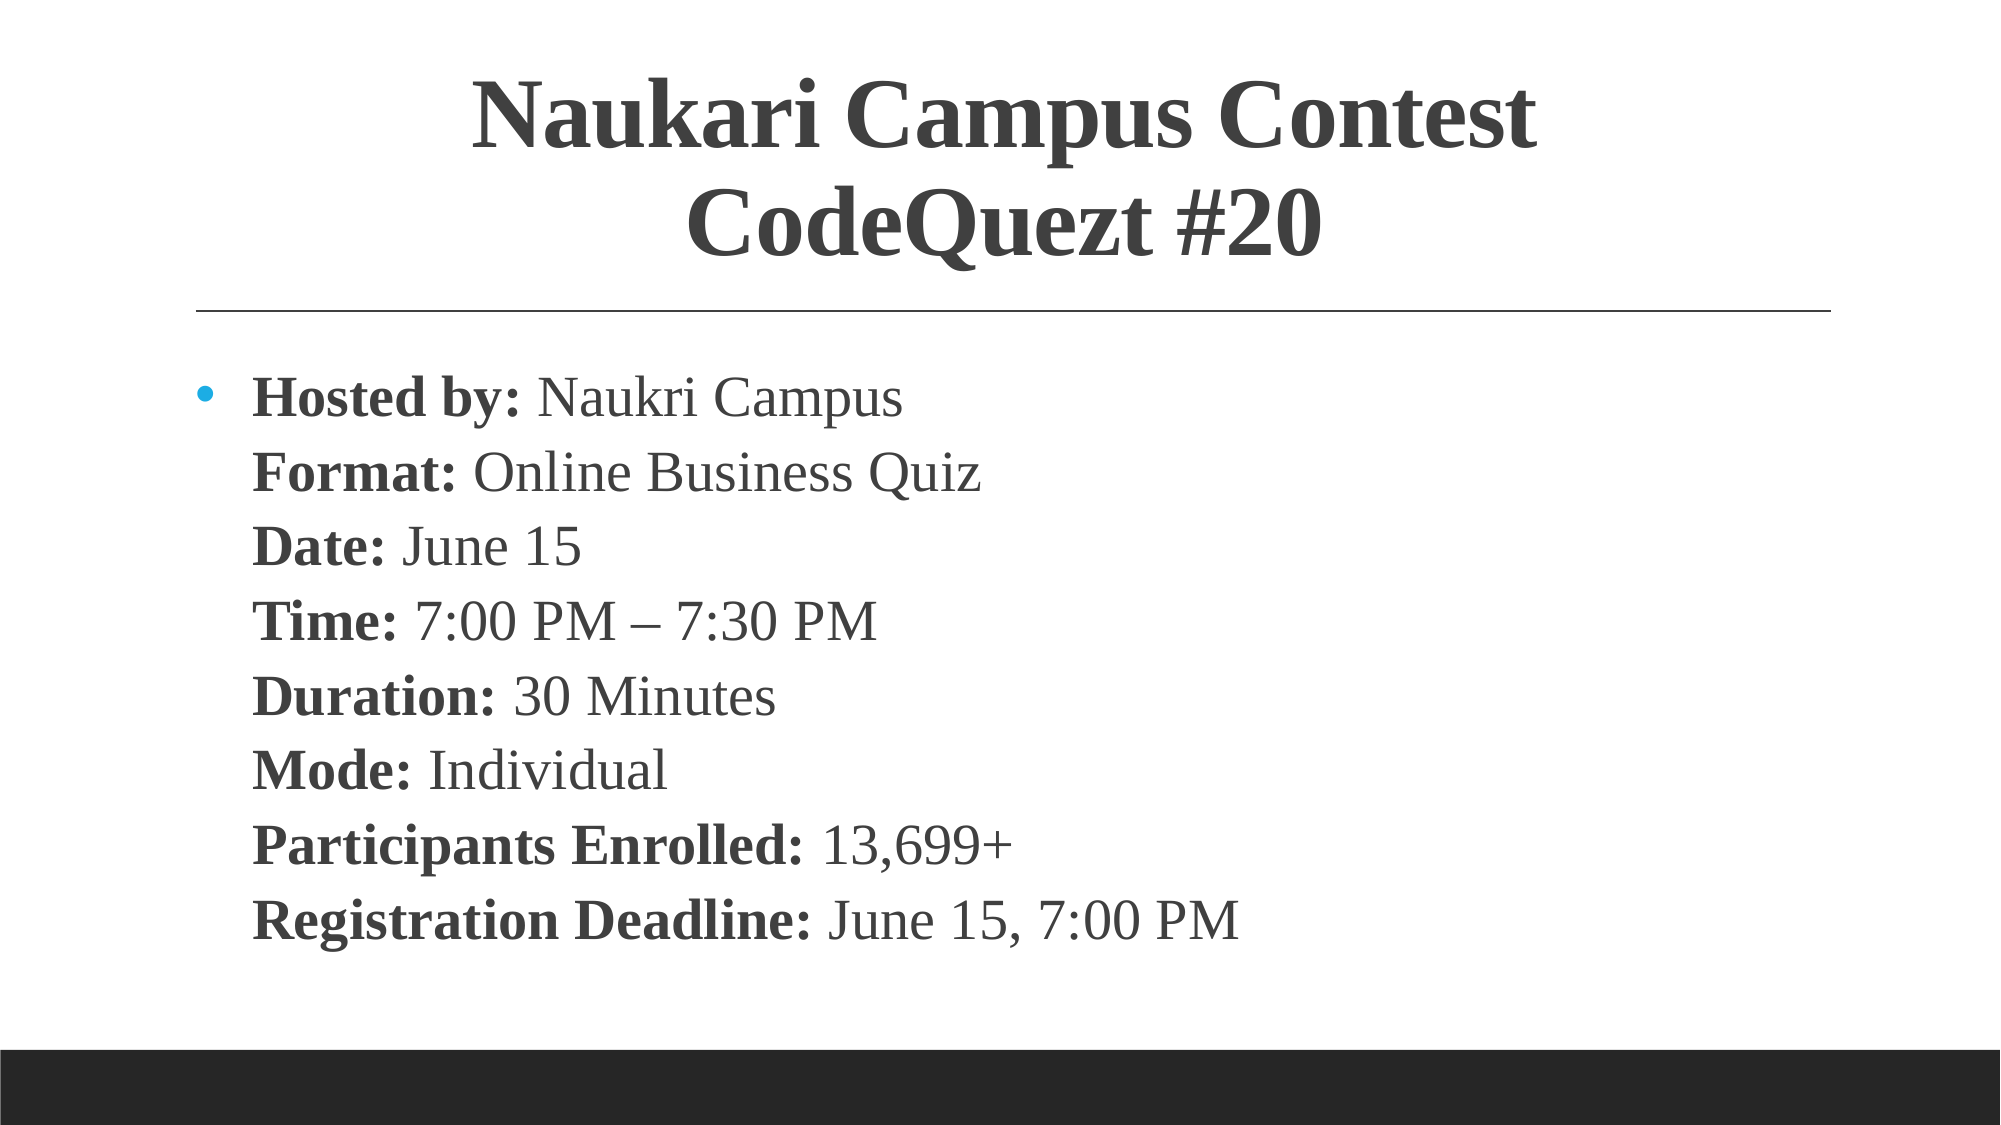

# Naukari Campus Contest CodeQuezt #20
Hosted by: Naukri Campus
Format: Online Business Quiz
Date: June 15
Time: 7:00 PM – 7:30 PM
Duration: 30 Minutes
Mode: Individual
Participants Enrolled: 13,699+
Registration Deadline: June 15, 7:00 PM